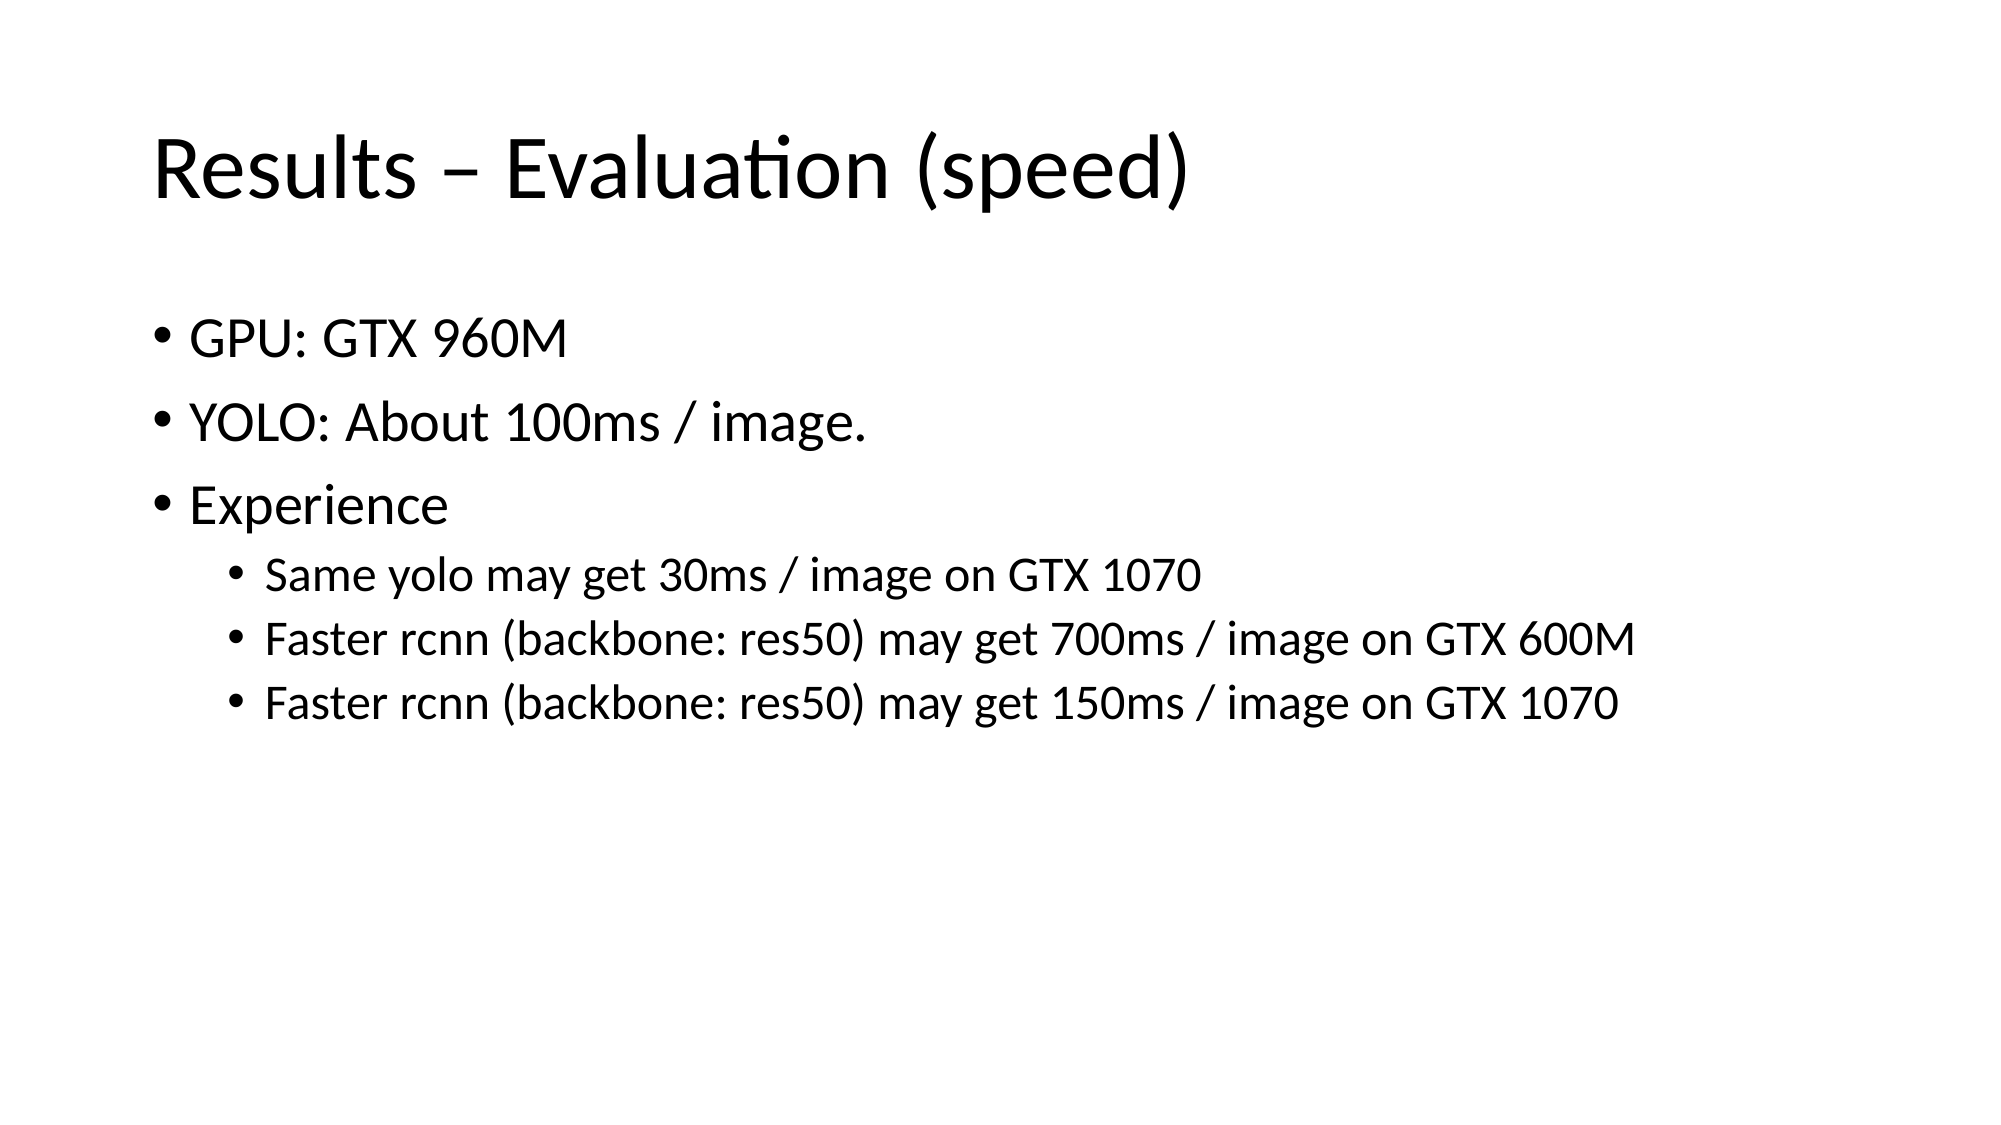

# Results – Evaluation (speed)
GPU: GTX 960M
YOLO: About 100ms / image.
Experience
Same yolo may get 30ms / image on GTX 1070
Faster rcnn (backbone: res50) may get 700ms / image on GTX 600M
Faster rcnn (backbone: res50) may get 150ms / image on GTX 1070